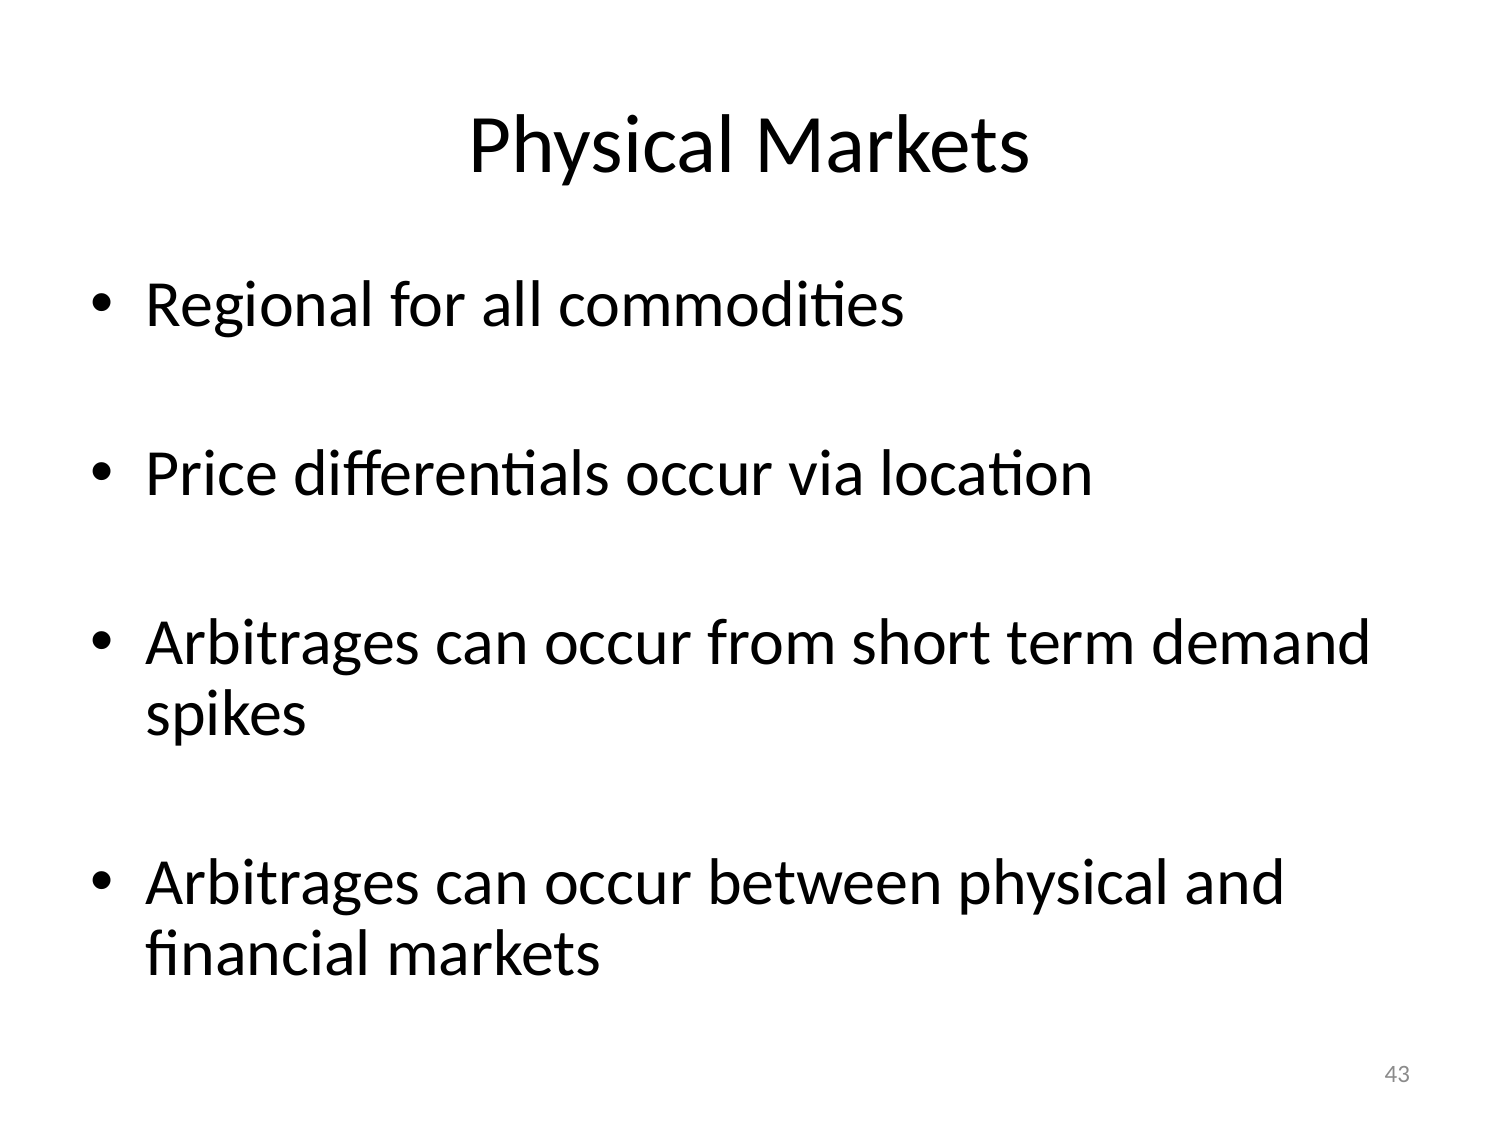

# Physical Markets
Regional for all commodities

Price differentials occur via location

Arbitrages can occur from short term demand spikes

Arbitrages can occur between physical and financial markets
43